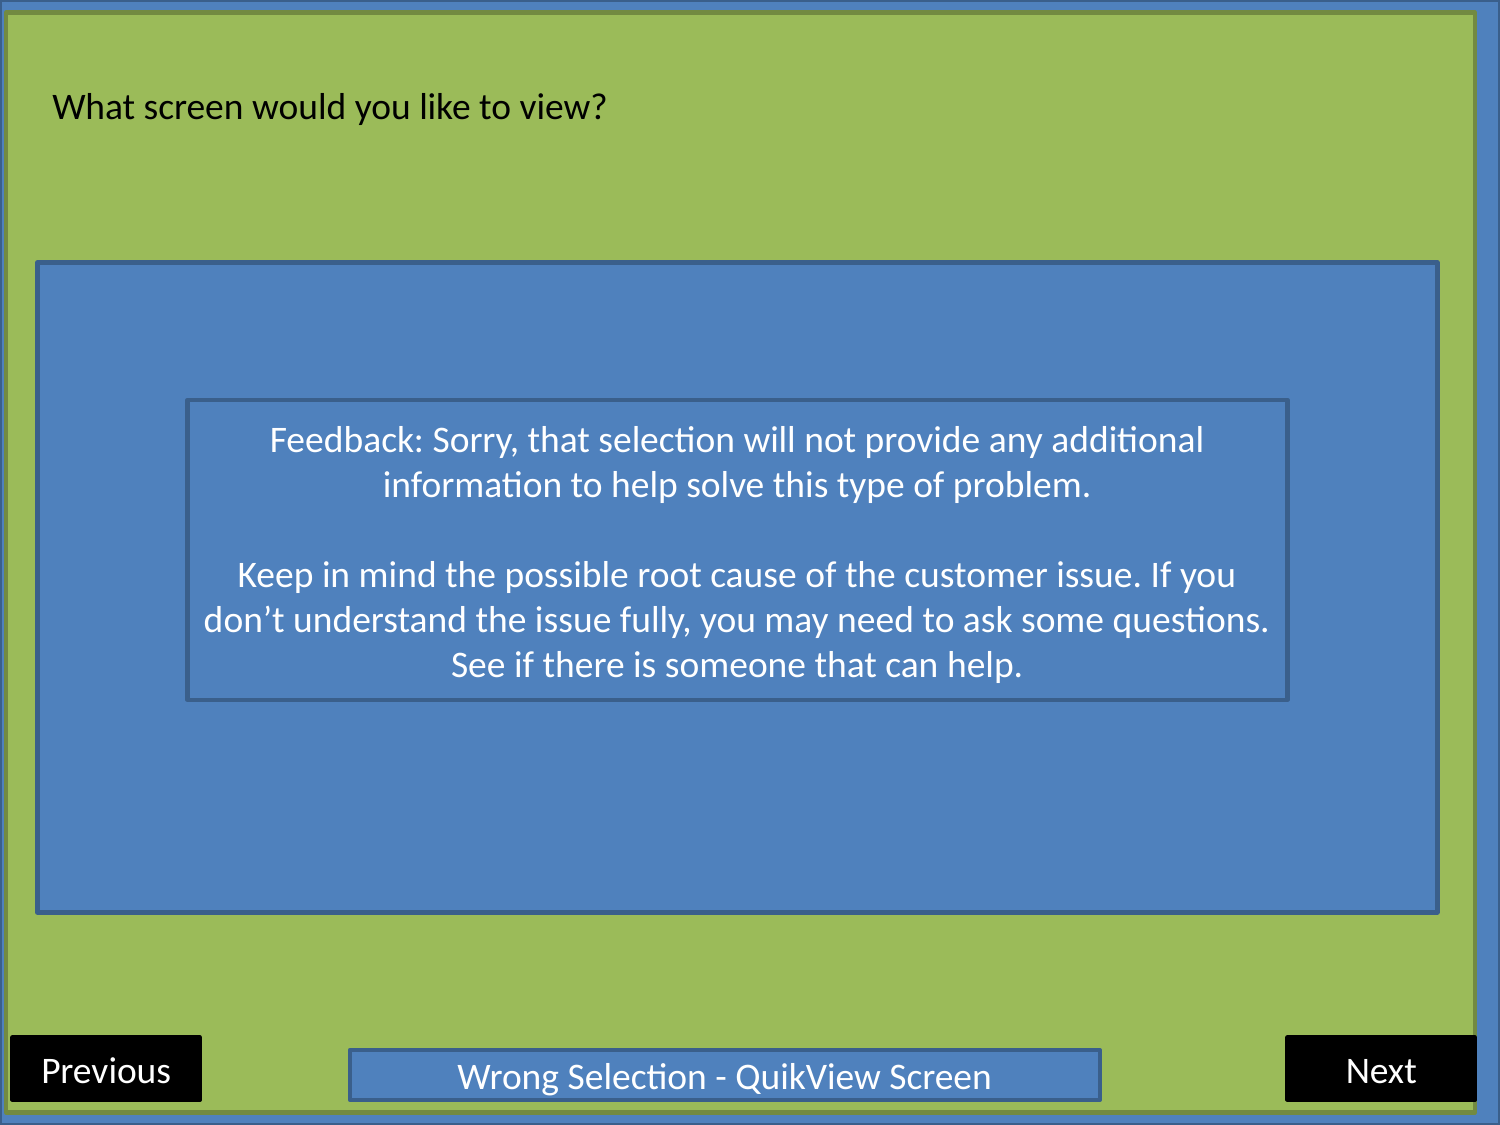

#
What screen would you like to view?

Feedback: Sorry, that selection will not provide any additional information to help solve this type of problem.

Keep in mind the possible root cause of the customer issue. If you don’t understand the issue fully, you may need to ask some questions. See if there is someone that can help.
Previous
Next
Wrong Selection - QuikView Screen